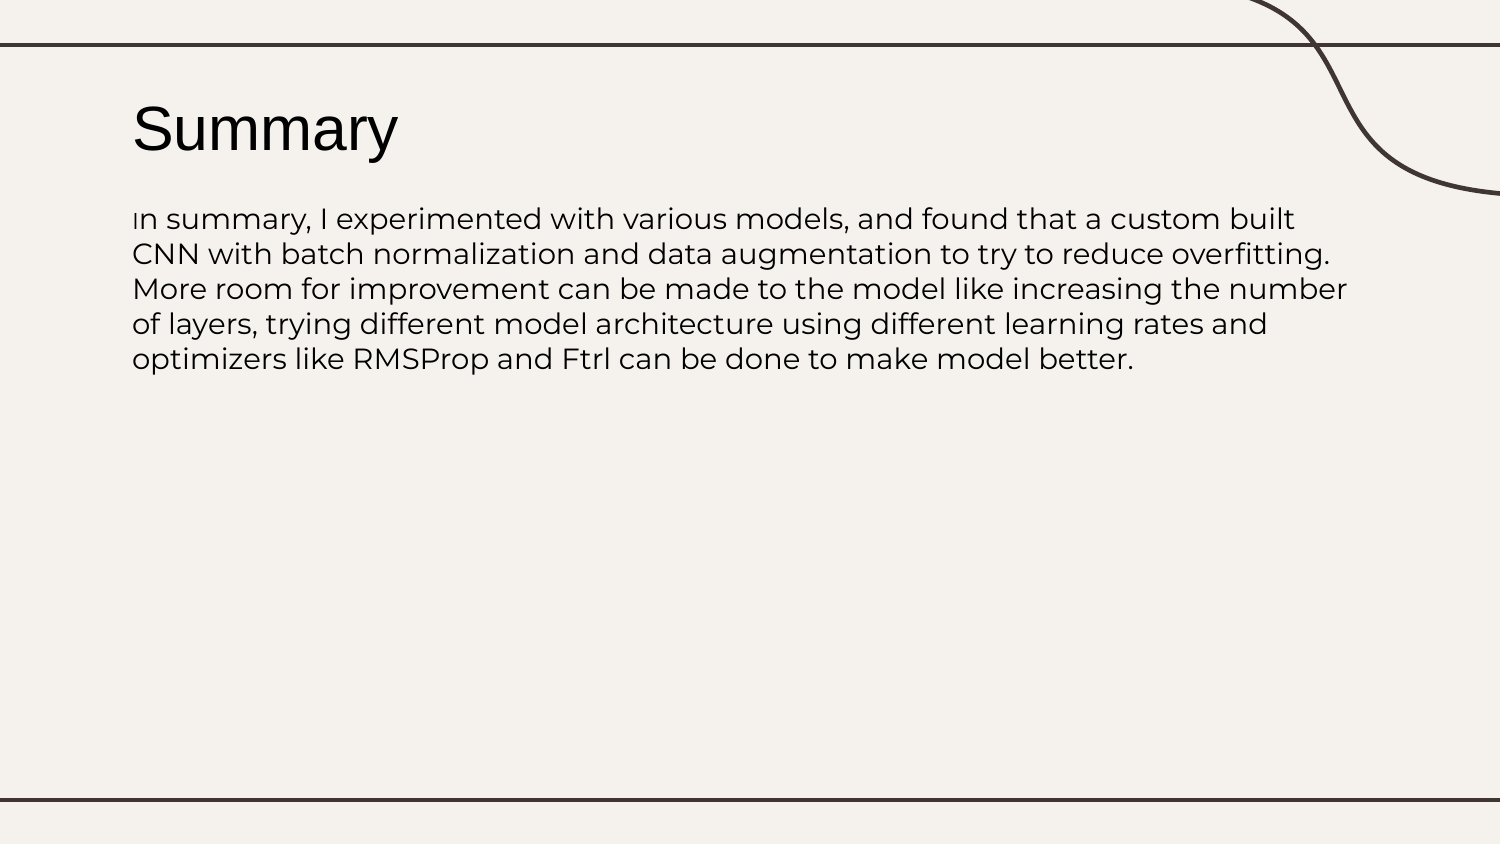

# Summary
In summary, I experimented with various models, and found that a custom built CNN with batch normalization and data augmentation to try to reduce overfitting. More room for improvement can be made to the model like increasing the number of layers, trying different model architecture using different learning rates and optimizers like RMSProp and Ftrl can be done to make model better.